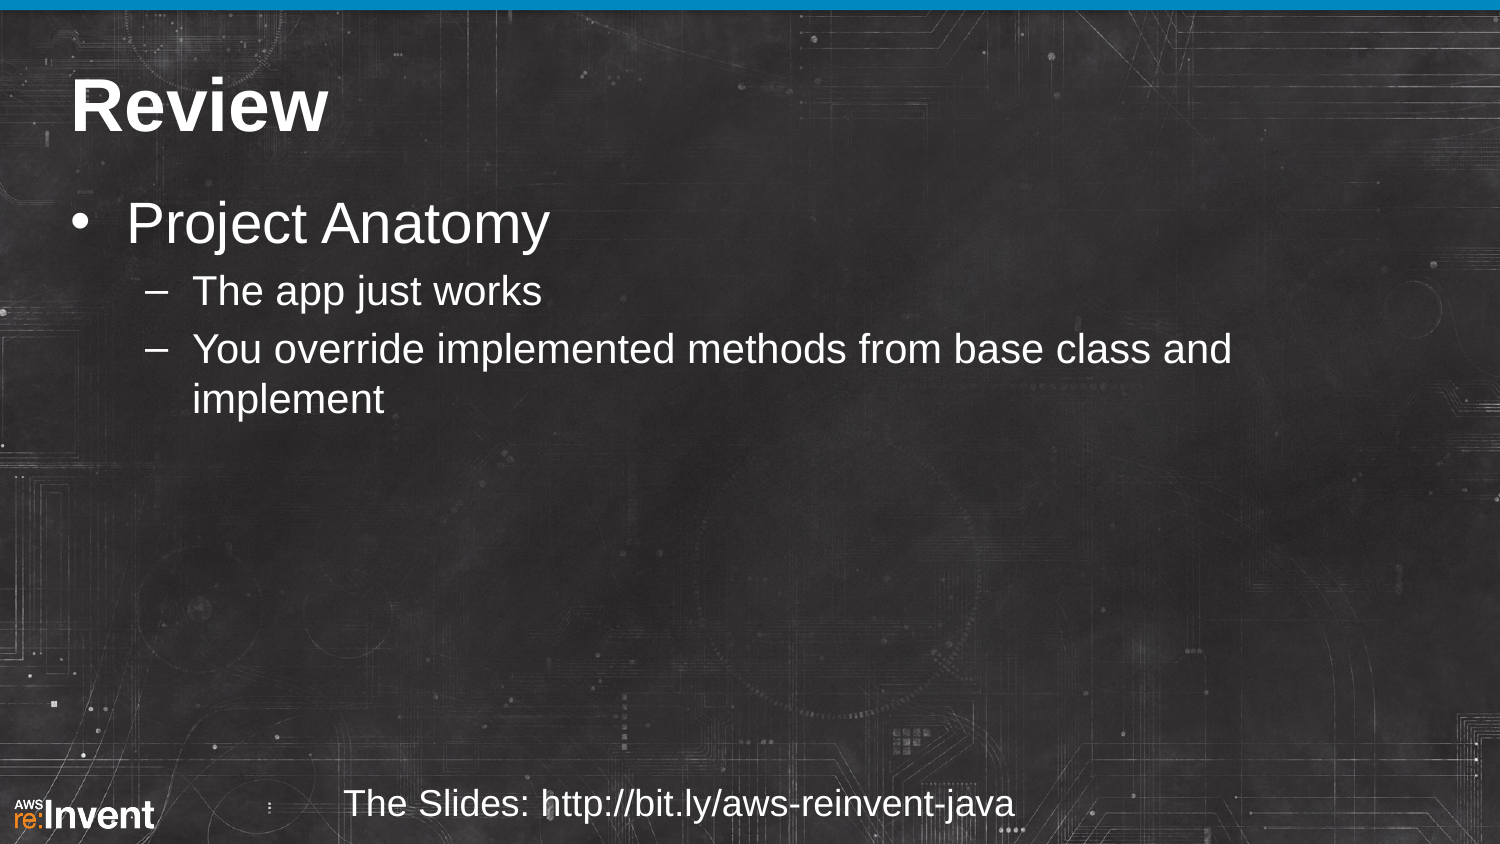

# Review
Project Anatomy
The app just works
You override implemented methods from base class and implement